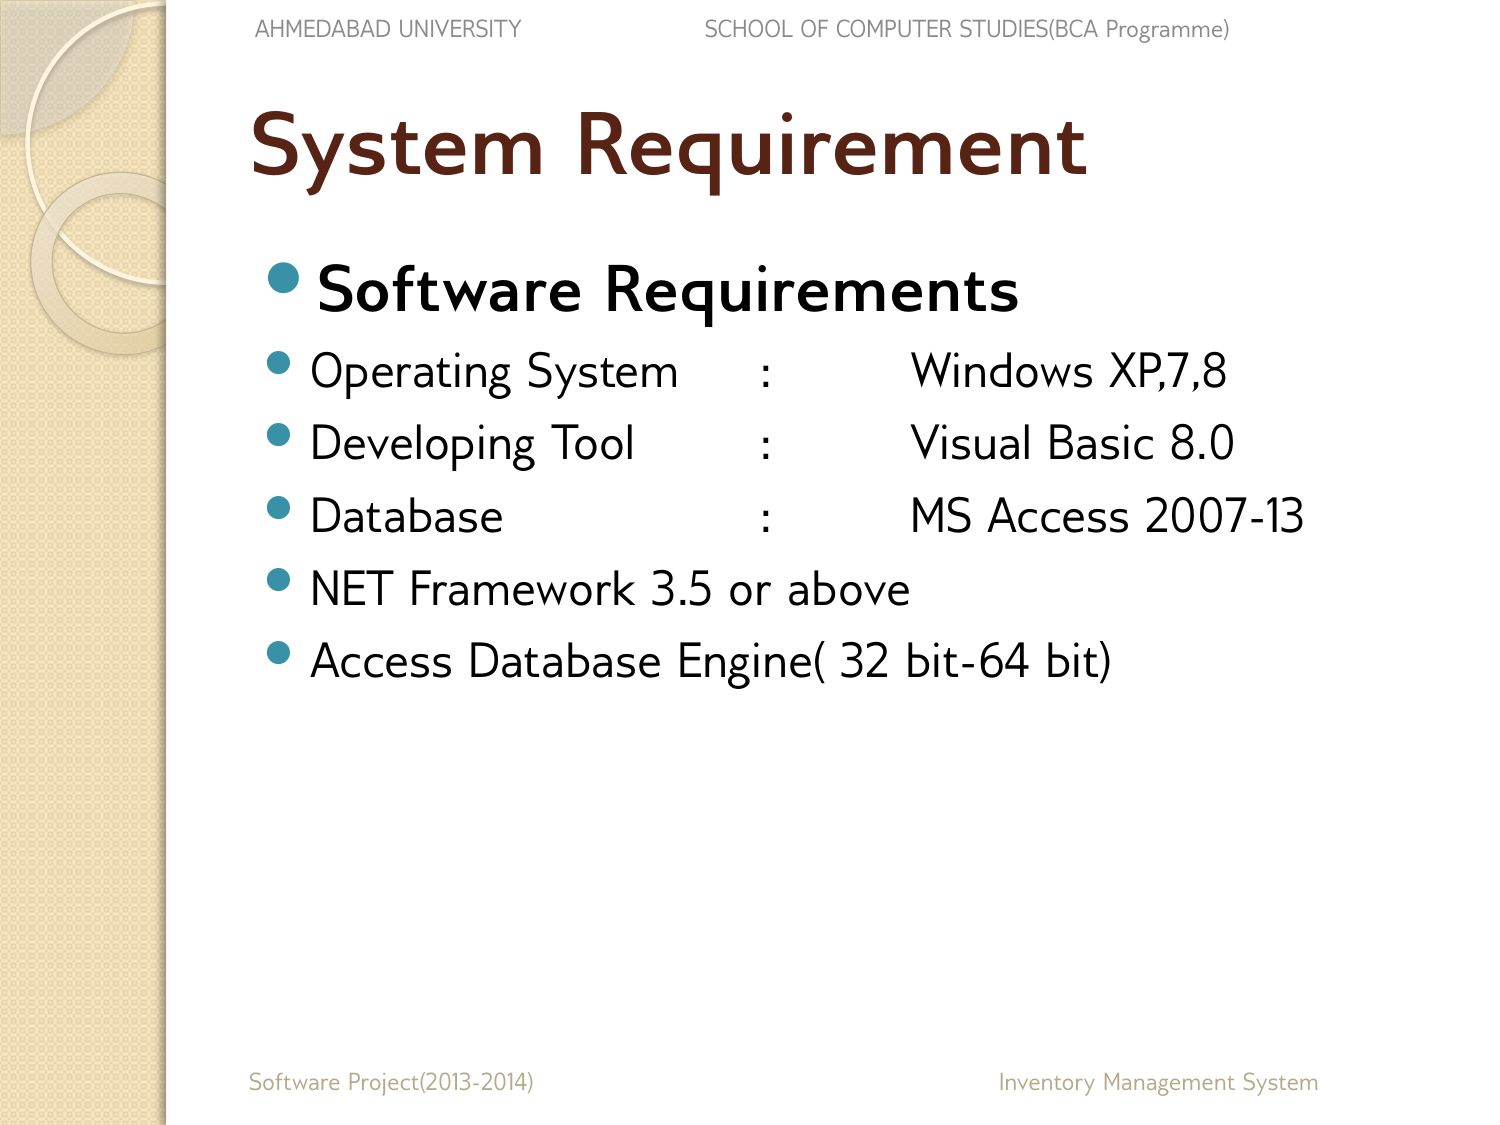

AHMEDABAD UNIVERSITY		SCHOOL OF COMPUTER STUDIES(BCA Programme)
# System Requirement
Software Requirements
Operating System	:	Windows XP,7,8
Developing Tool	:	Visual Basic 8.0
Database		:	MS Access 2007-13
NET Framework 3.5 or above
Access Database Engine( 32 bit-64 bit)
Software Project(2013-2014)				Inventory Management System